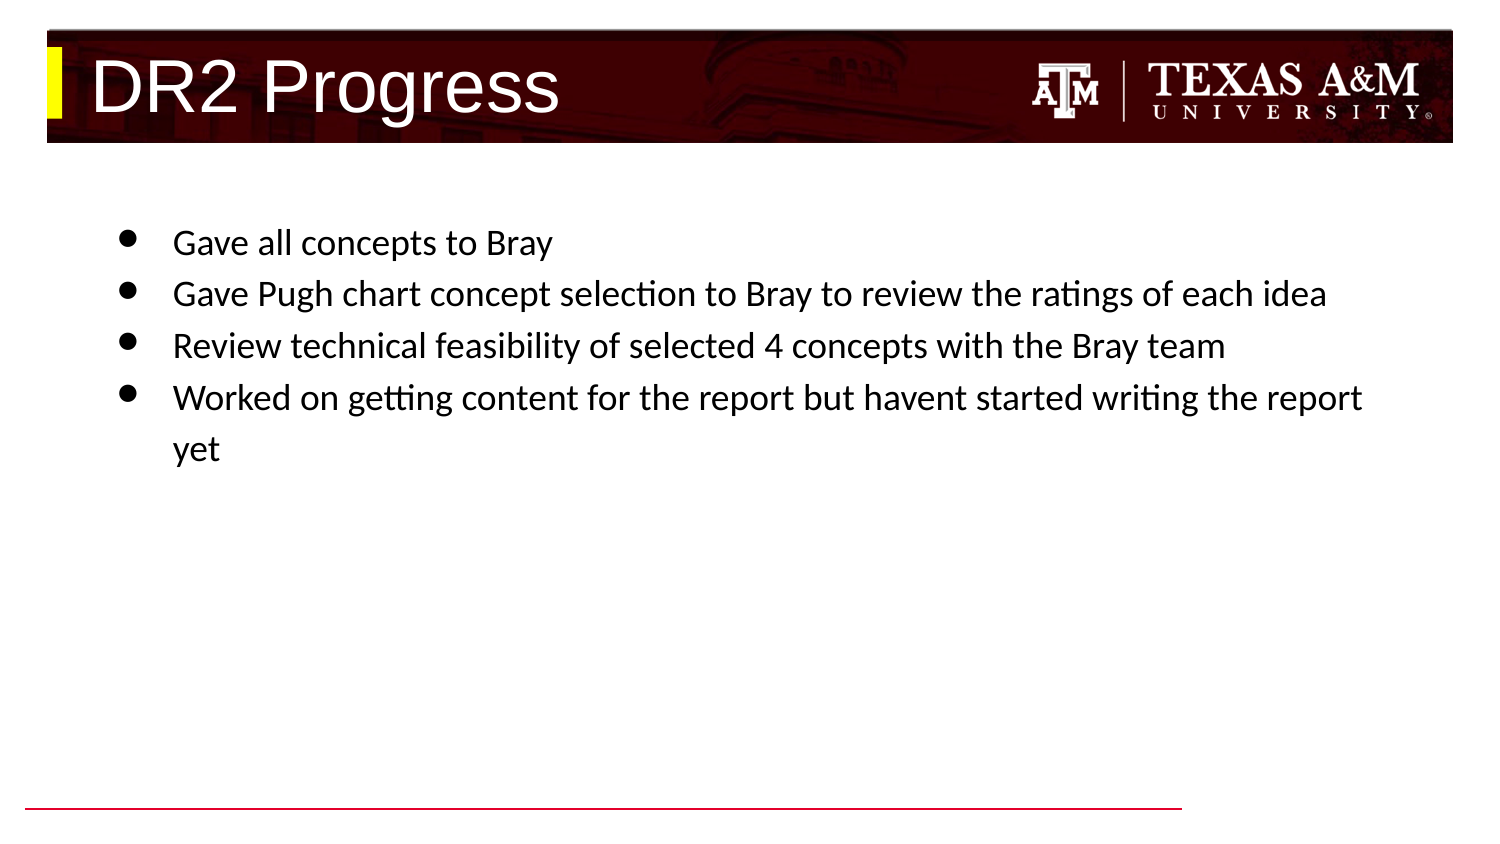

# DR2 Progress
Gave all concepts to Bray
Gave Pugh chart concept selection to Bray to review the ratings of each idea
Review technical feasibility of selected 4 concepts with the Bray team
Worked on getting content for the report but havent started writing the report yet